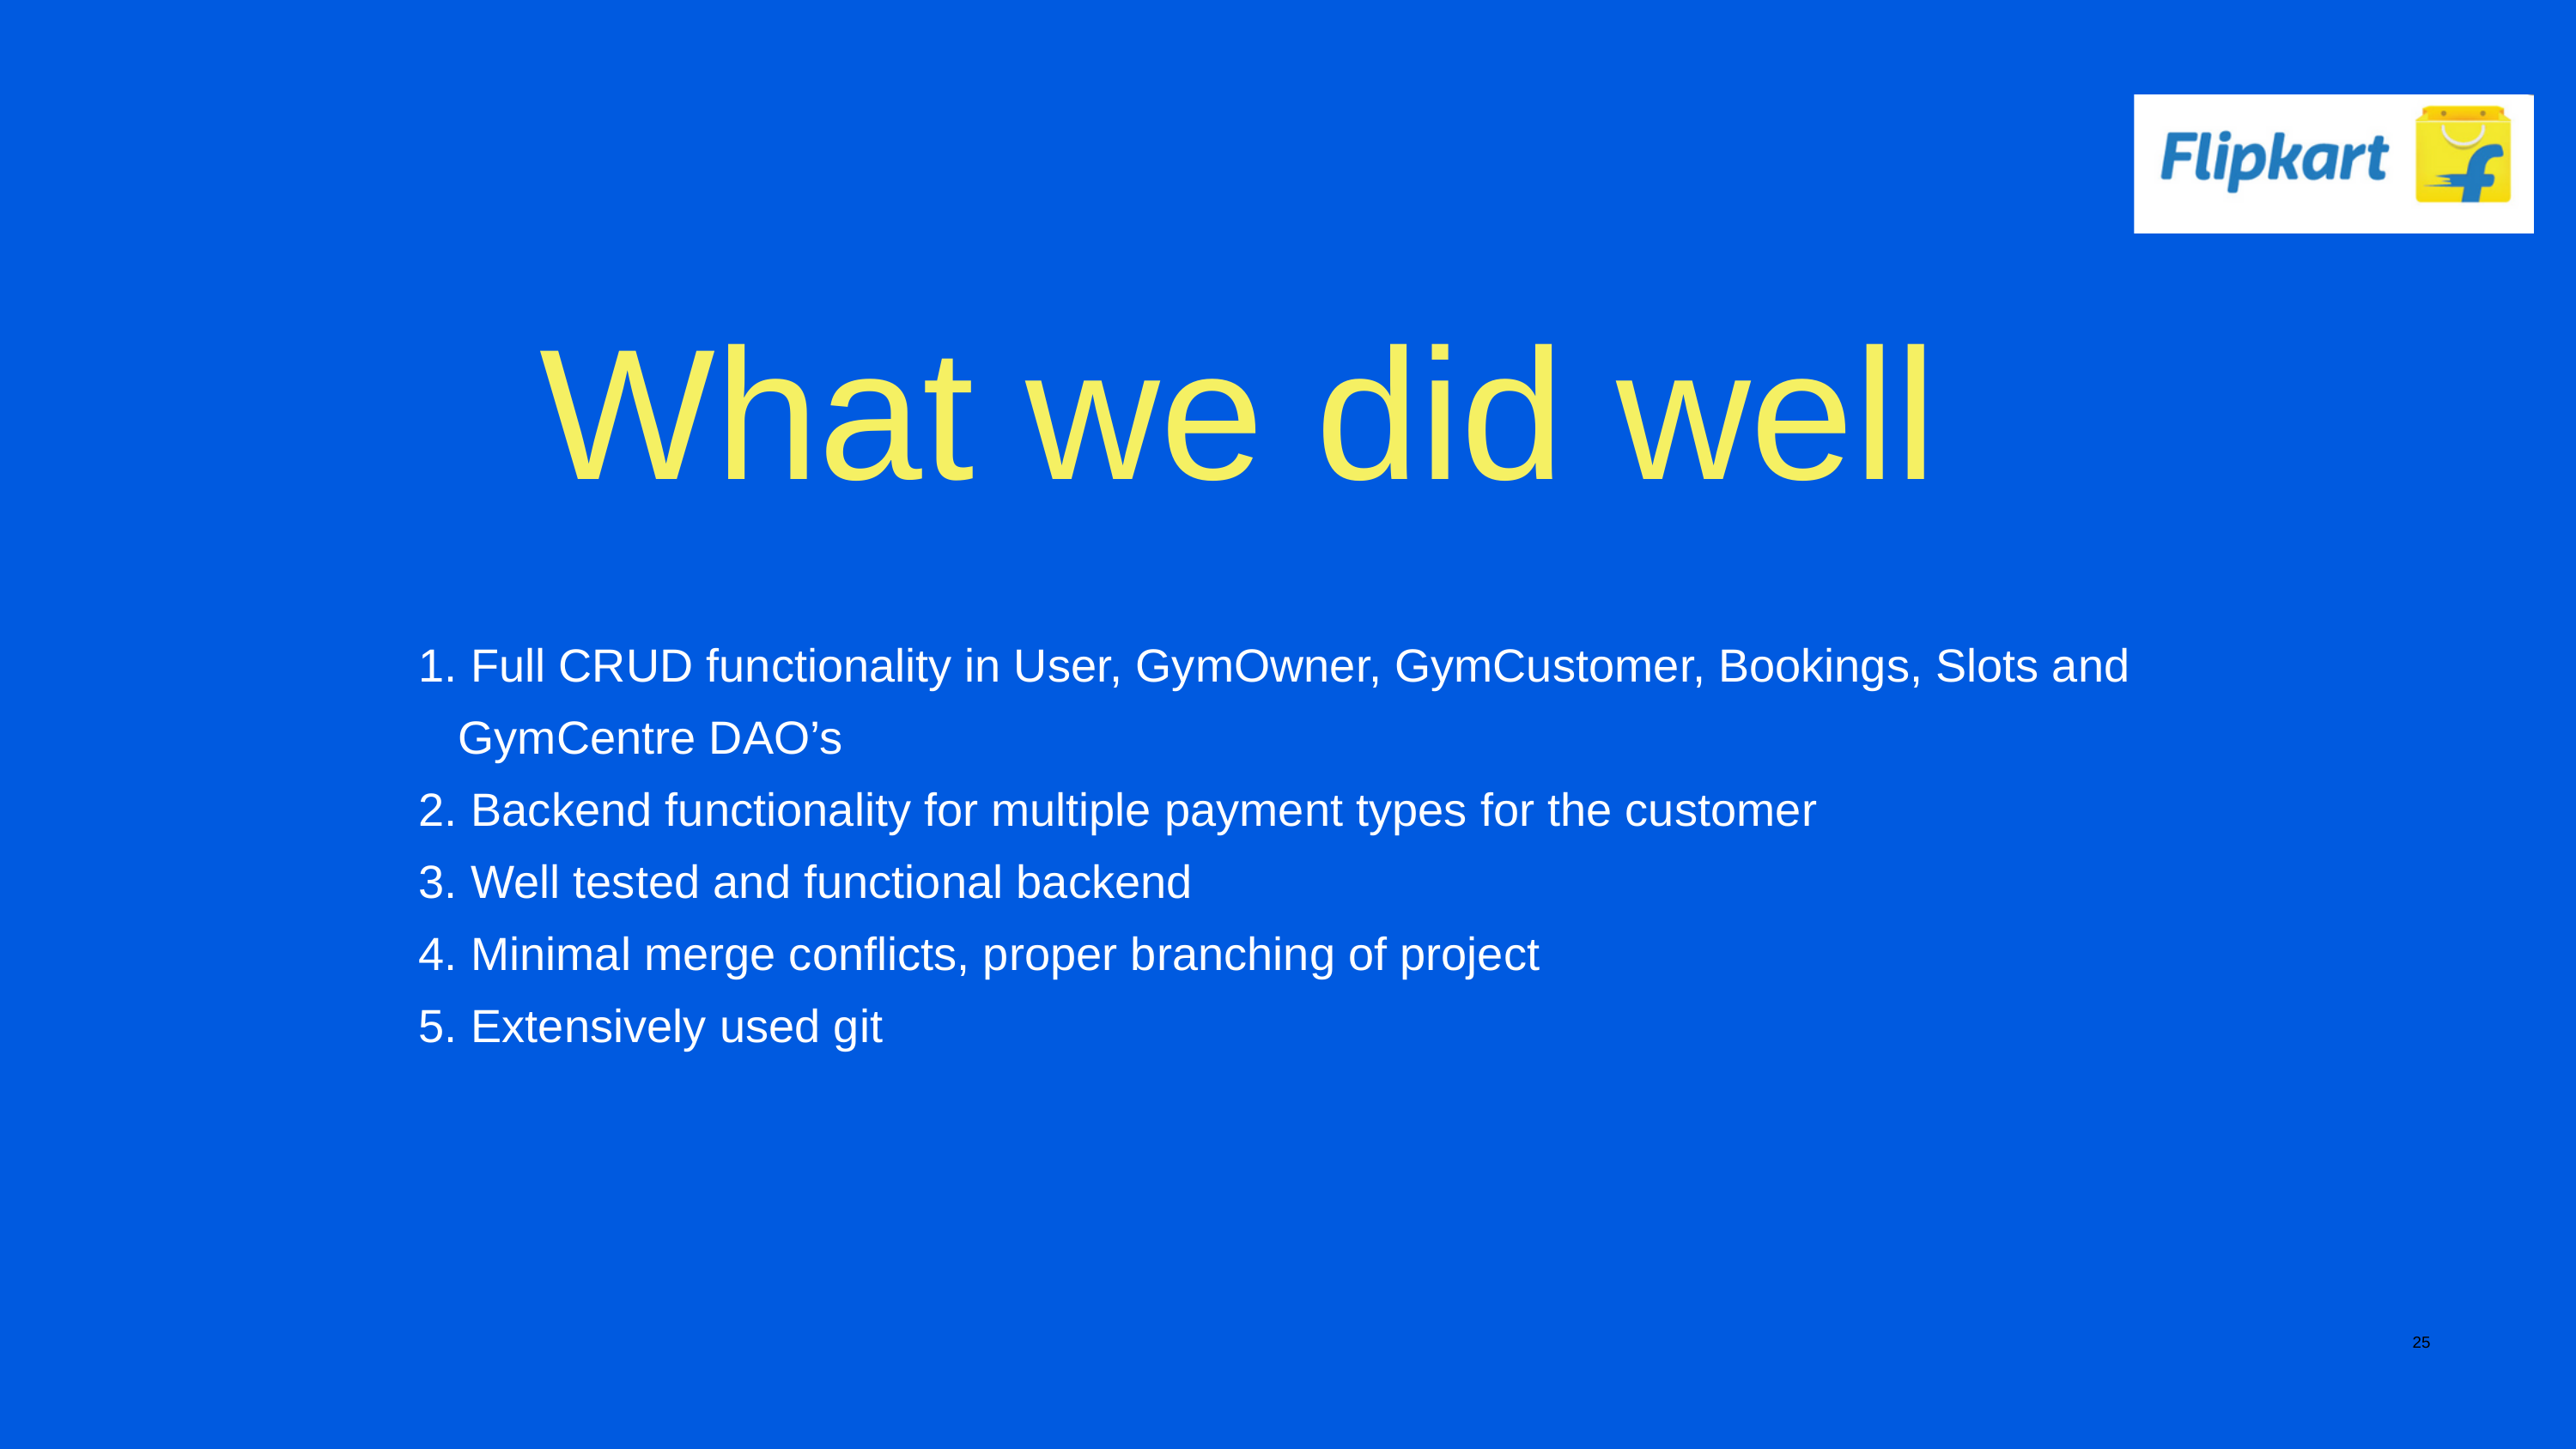

What we did well
 Full CRUD functionality in User, GymOwner, GymCustomer, Bookings, Slots and GymCentre DAO’s
 Backend functionality for multiple payment types for the customer
 Well tested and functional backend
 Minimal merge conflicts, proper branching of project
 Extensively used git
25